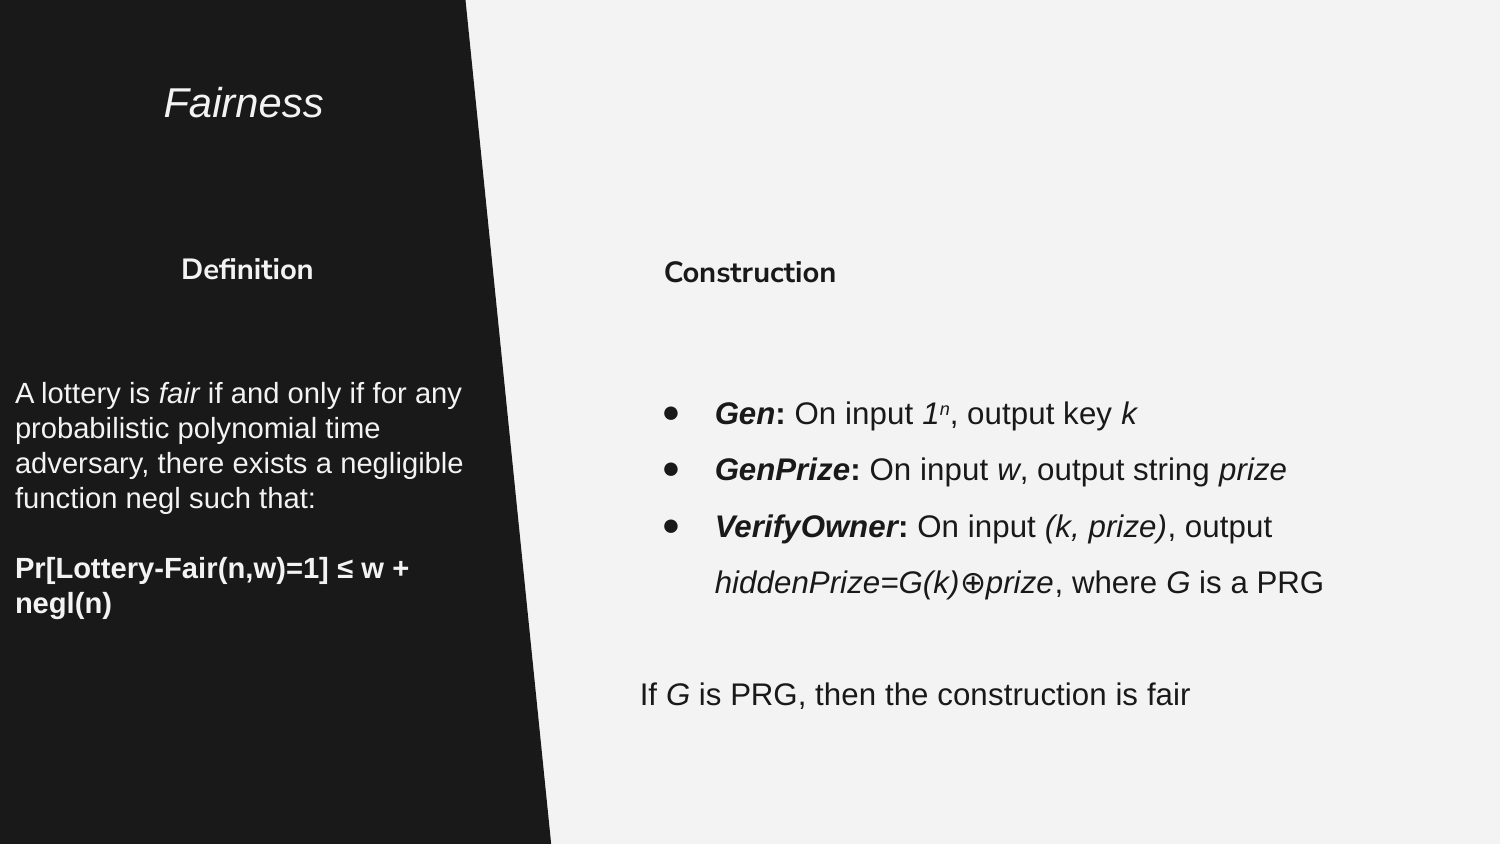

# Fairness
Definition
Construction
A lottery is fair if and only if for any probabilistic polynomial time adversary, there exists a negligible function negl such that:
Pr[Lottery-Fair(n,w)=1] ≤ w + negl(n)
Gen: On input 1n, output key k
GenPrize: On input w, output string prize
VerifyOwner: On input (k, prize), output hiddenPrize=G(k)⊕prize, where G is a PRG

If G is PRG, then the construction is fair